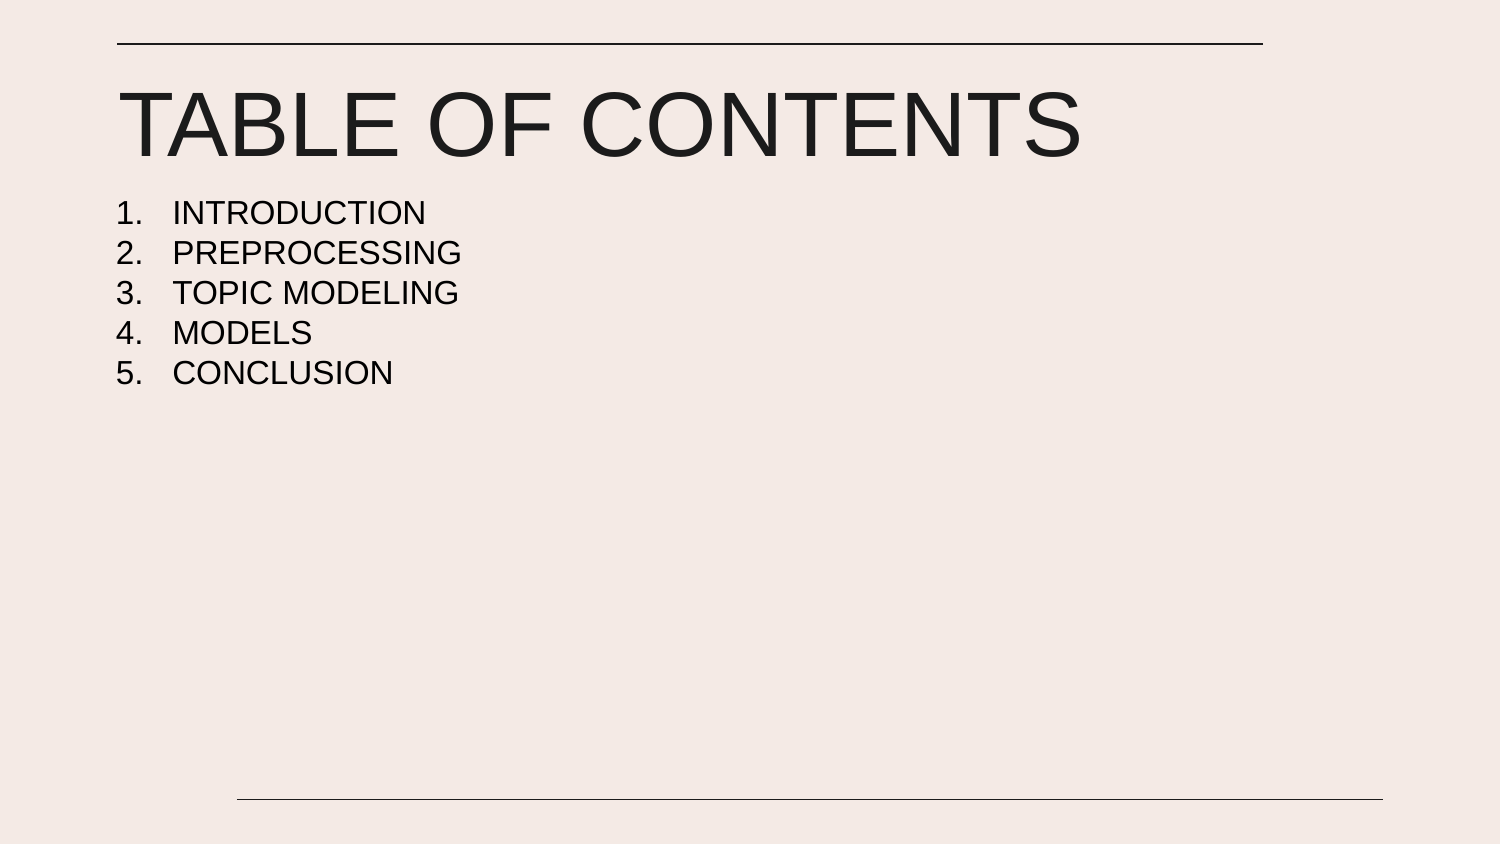

# TABLE OF CONTENTS
INTRODUCTION
PREPROCESSING
TOPIC MODELING
MODELS
CONCLUSION